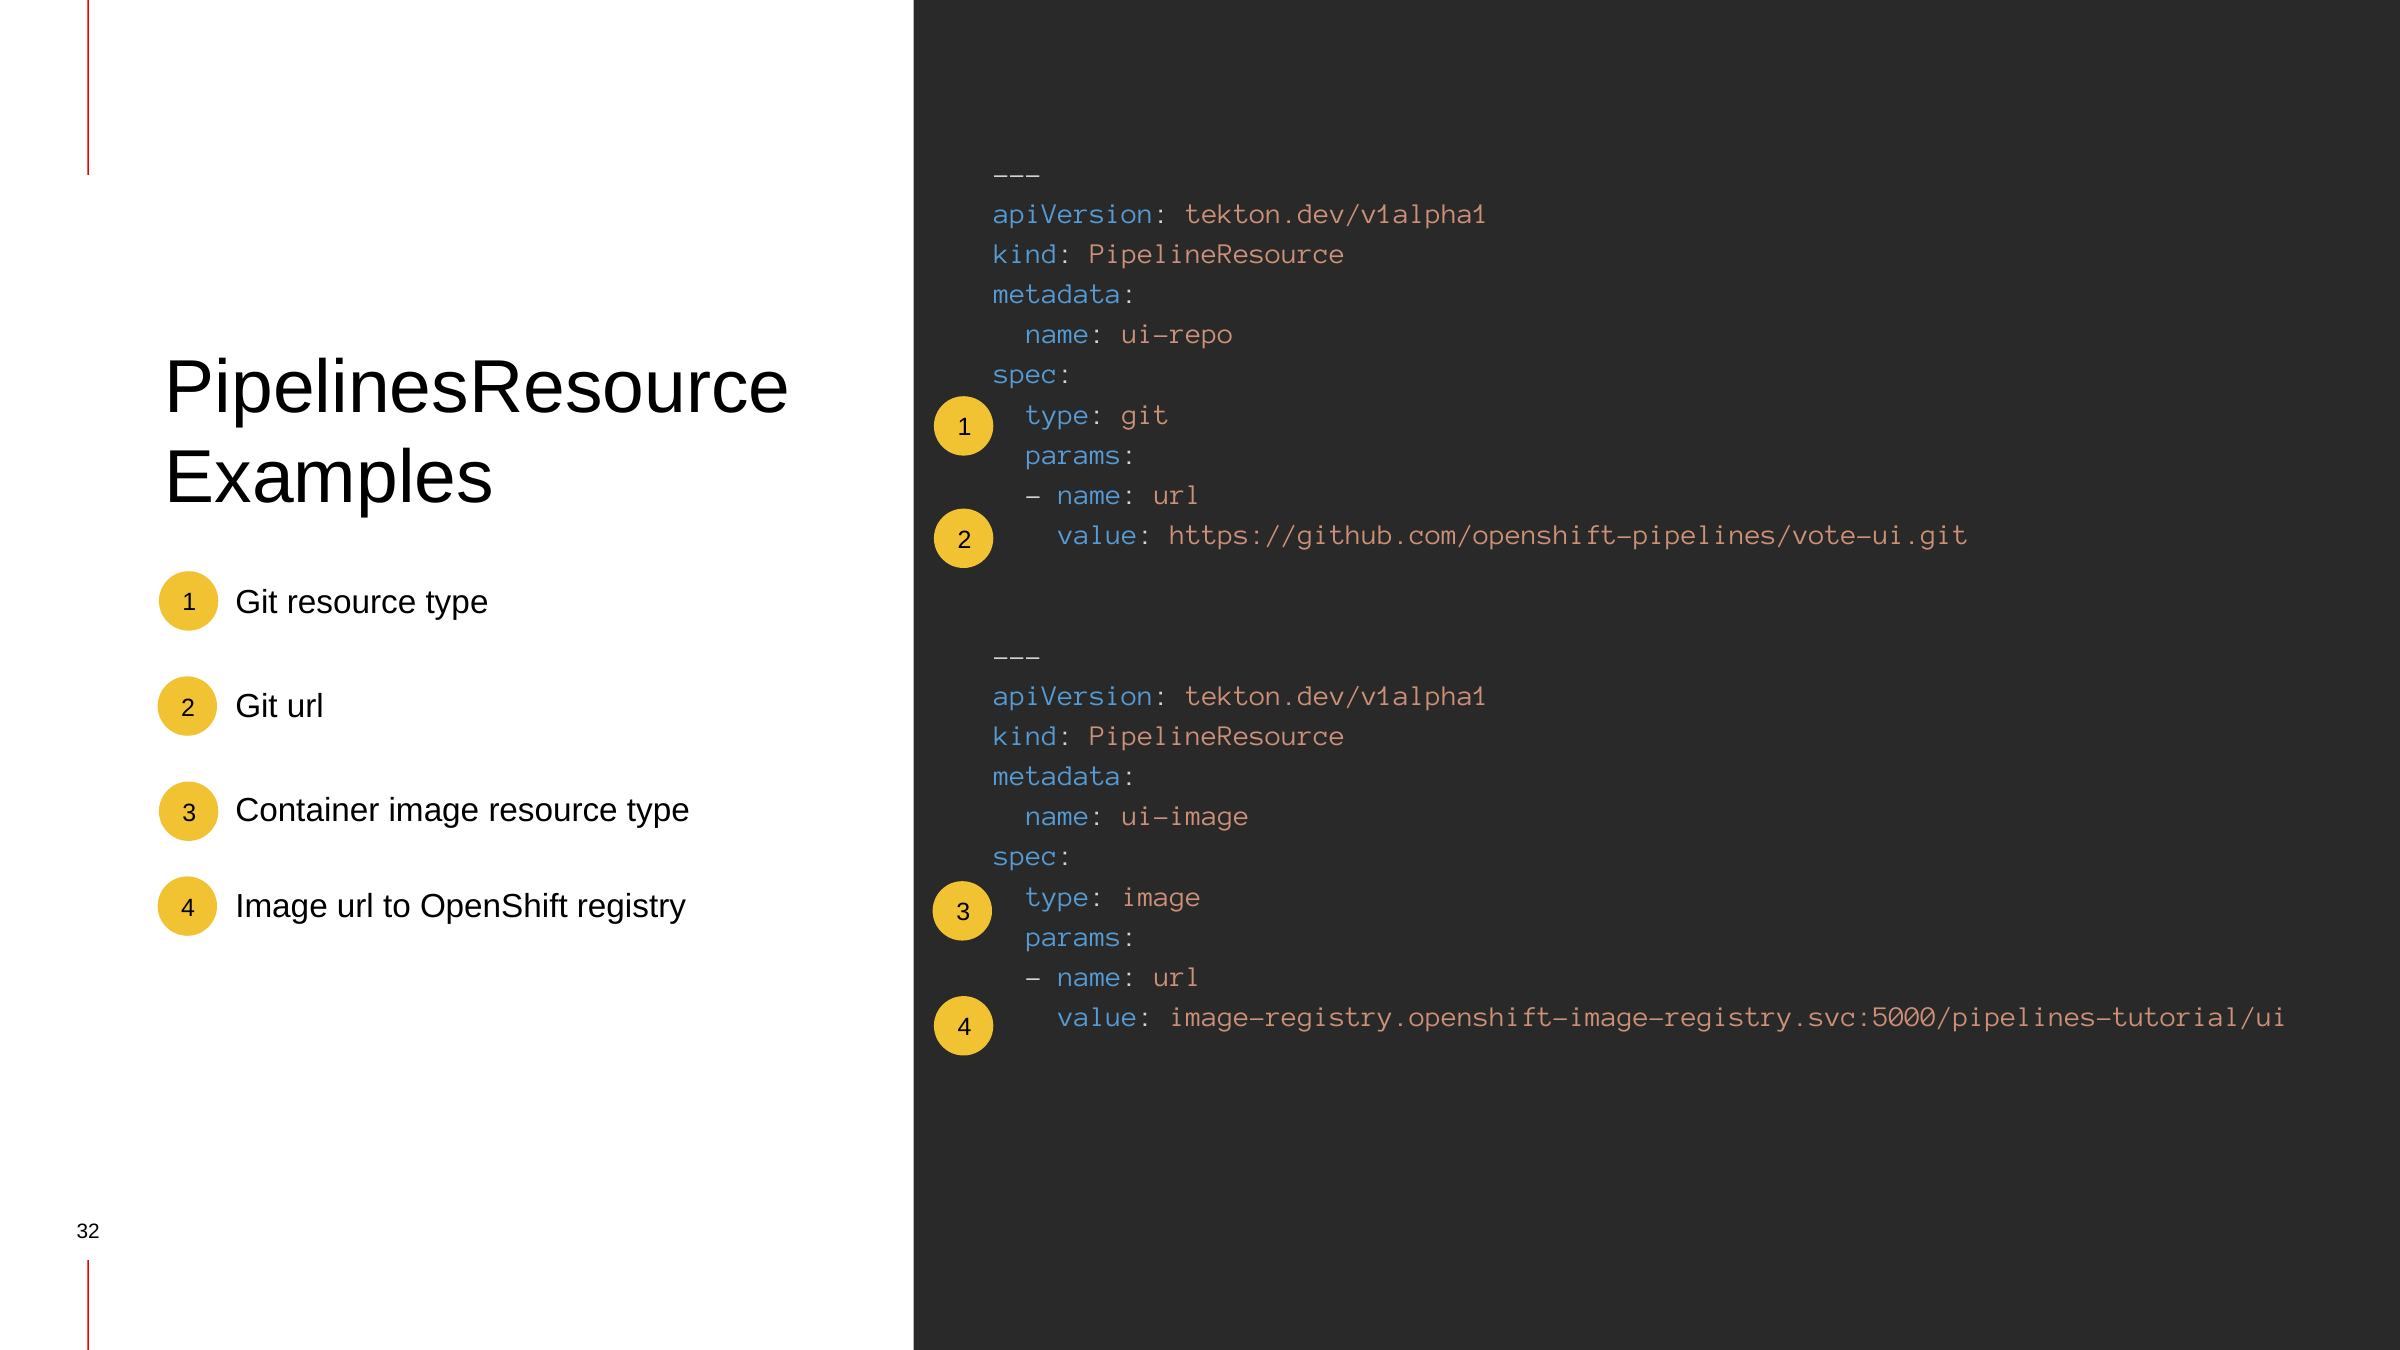

---
apiVersion: tekton.dev/v1alpha1
kind: PipelineResource
metadata:
  name: ui-repo
spec:
  type: git
  params:
  - name: url
    value: https://github.com/openshift-pipelines/vote-ui.git

---
apiVersion: tekton.dev/v1alpha1
kind: PipelineResource
metadata:
  name: ui-image
spec:
  type: image
  params:
  - name: url
    value: image-registry.openshift-image-registry.svc:5000/pipelines-tutorial/ui

PipelinesResource
Examples
1
2
Git resource type
1
Git url
2
Container image resource type
3
Image url to OpenShift registry
4
3
4
32